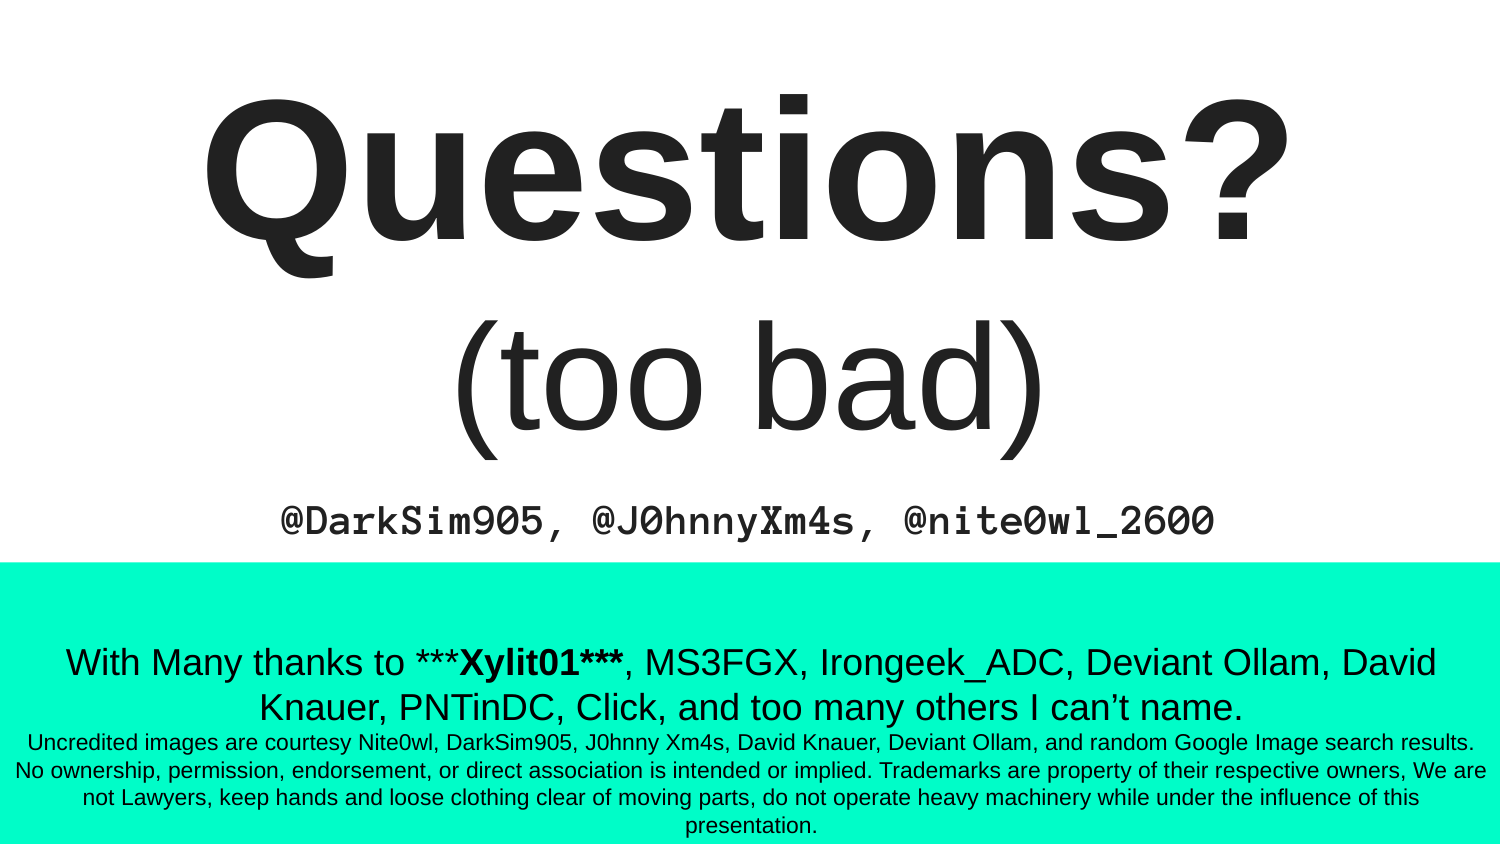

# Questions?
(too bad)
@DarkSim905, @J0hnnyXm4s, @nite0wl_2600
With Many thanks to ***Xylit01***, MS3FGX, Irongeek_ADC, Deviant Ollam, David Knauer, PNTinDC, Click, and too many others I can’t name.
Uncredited images are courtesy Nite0wl, DarkSim905, J0hnny Xm4s, David Knauer, Deviant Ollam, and random Google Image search results. No ownership, permission, endorsement, or direct association is intended or implied. Trademarks are property of their respective owners, We are not Lawyers, keep hands and loose clothing clear of moving parts, do not operate heavy machinery while under the influence of this presentation.